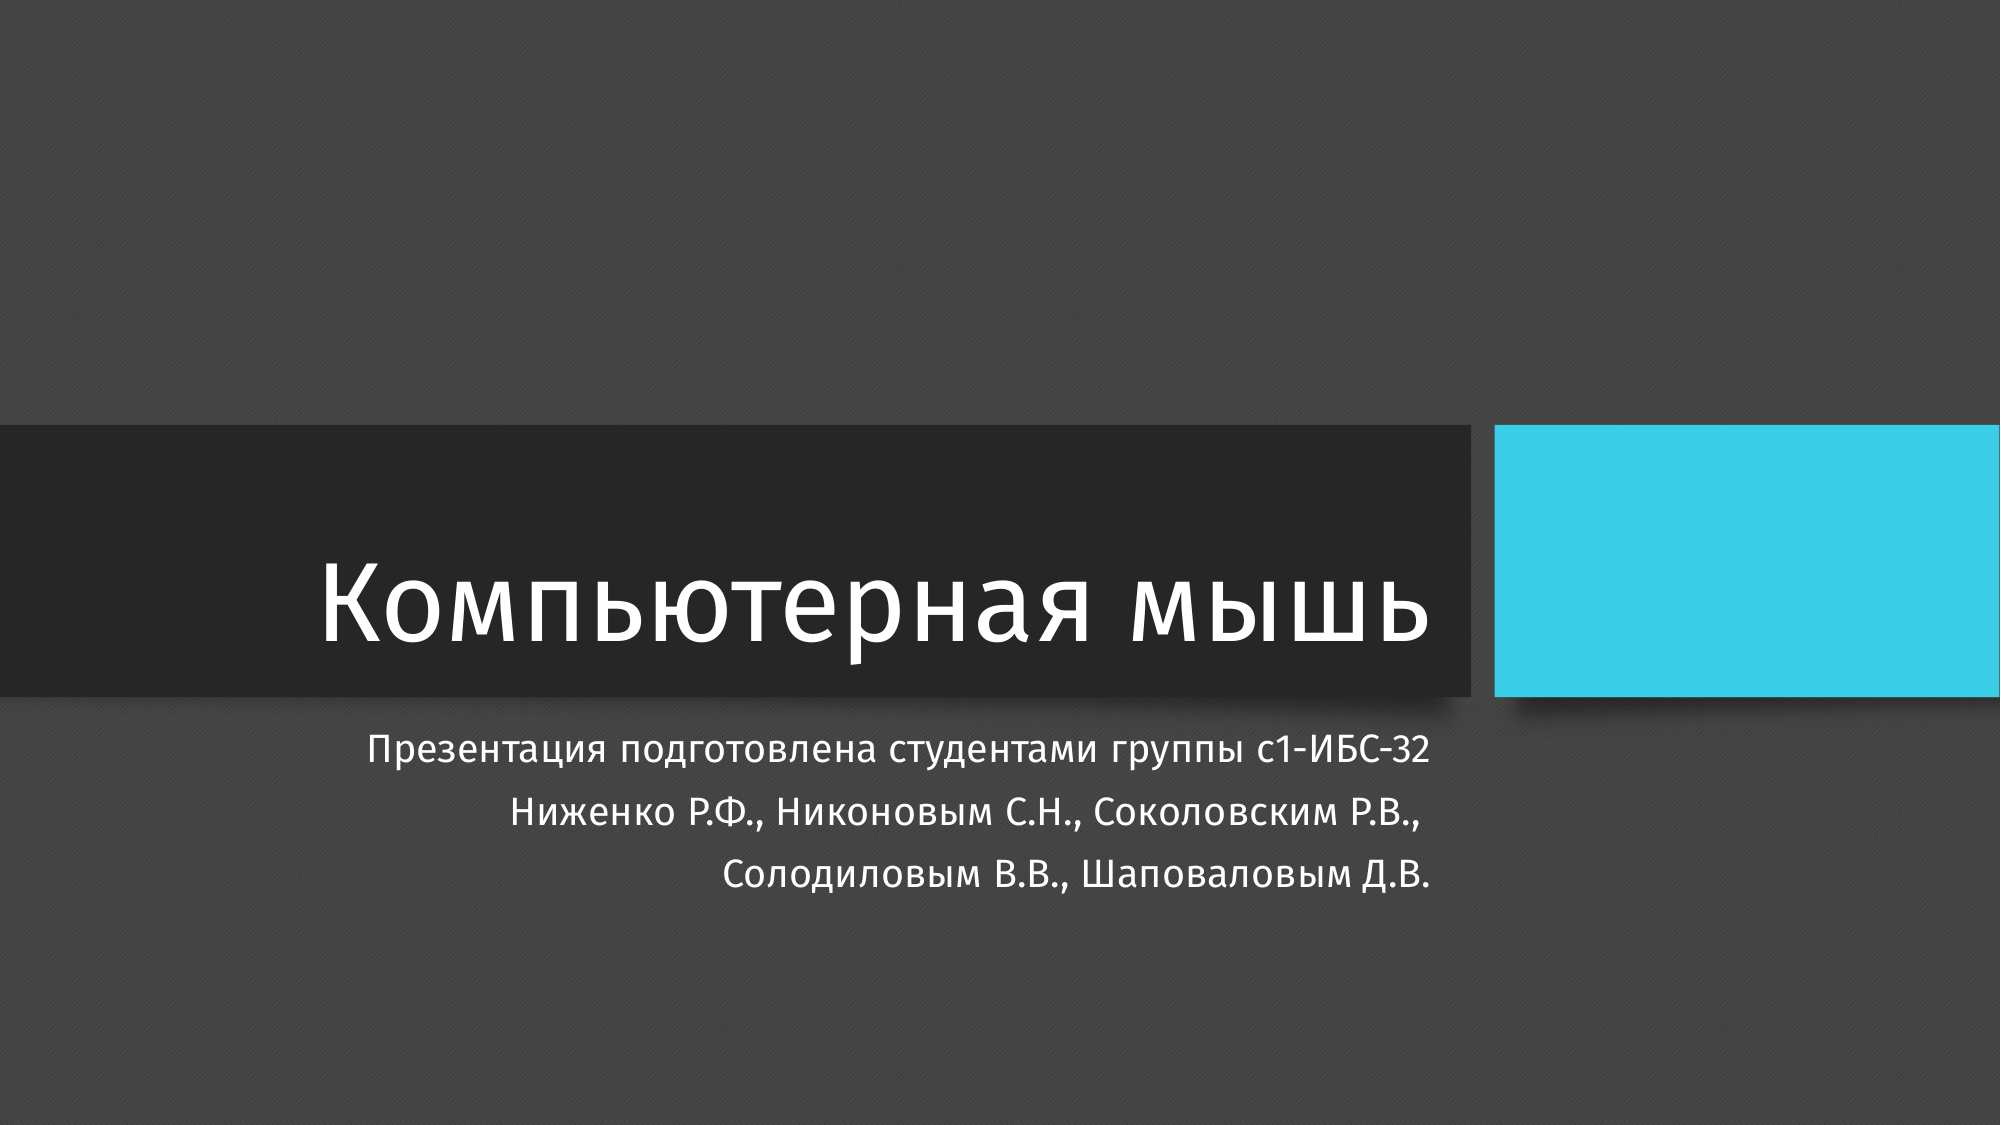

# Компьютерная мышь
Презентация подготовлена студентами группы с1-ИБС-32
Ниженко Р.Ф., Никоновым С.Н., Соколовским Р.В.,
Солодиловым В.В., Шаповаловым Д.В.